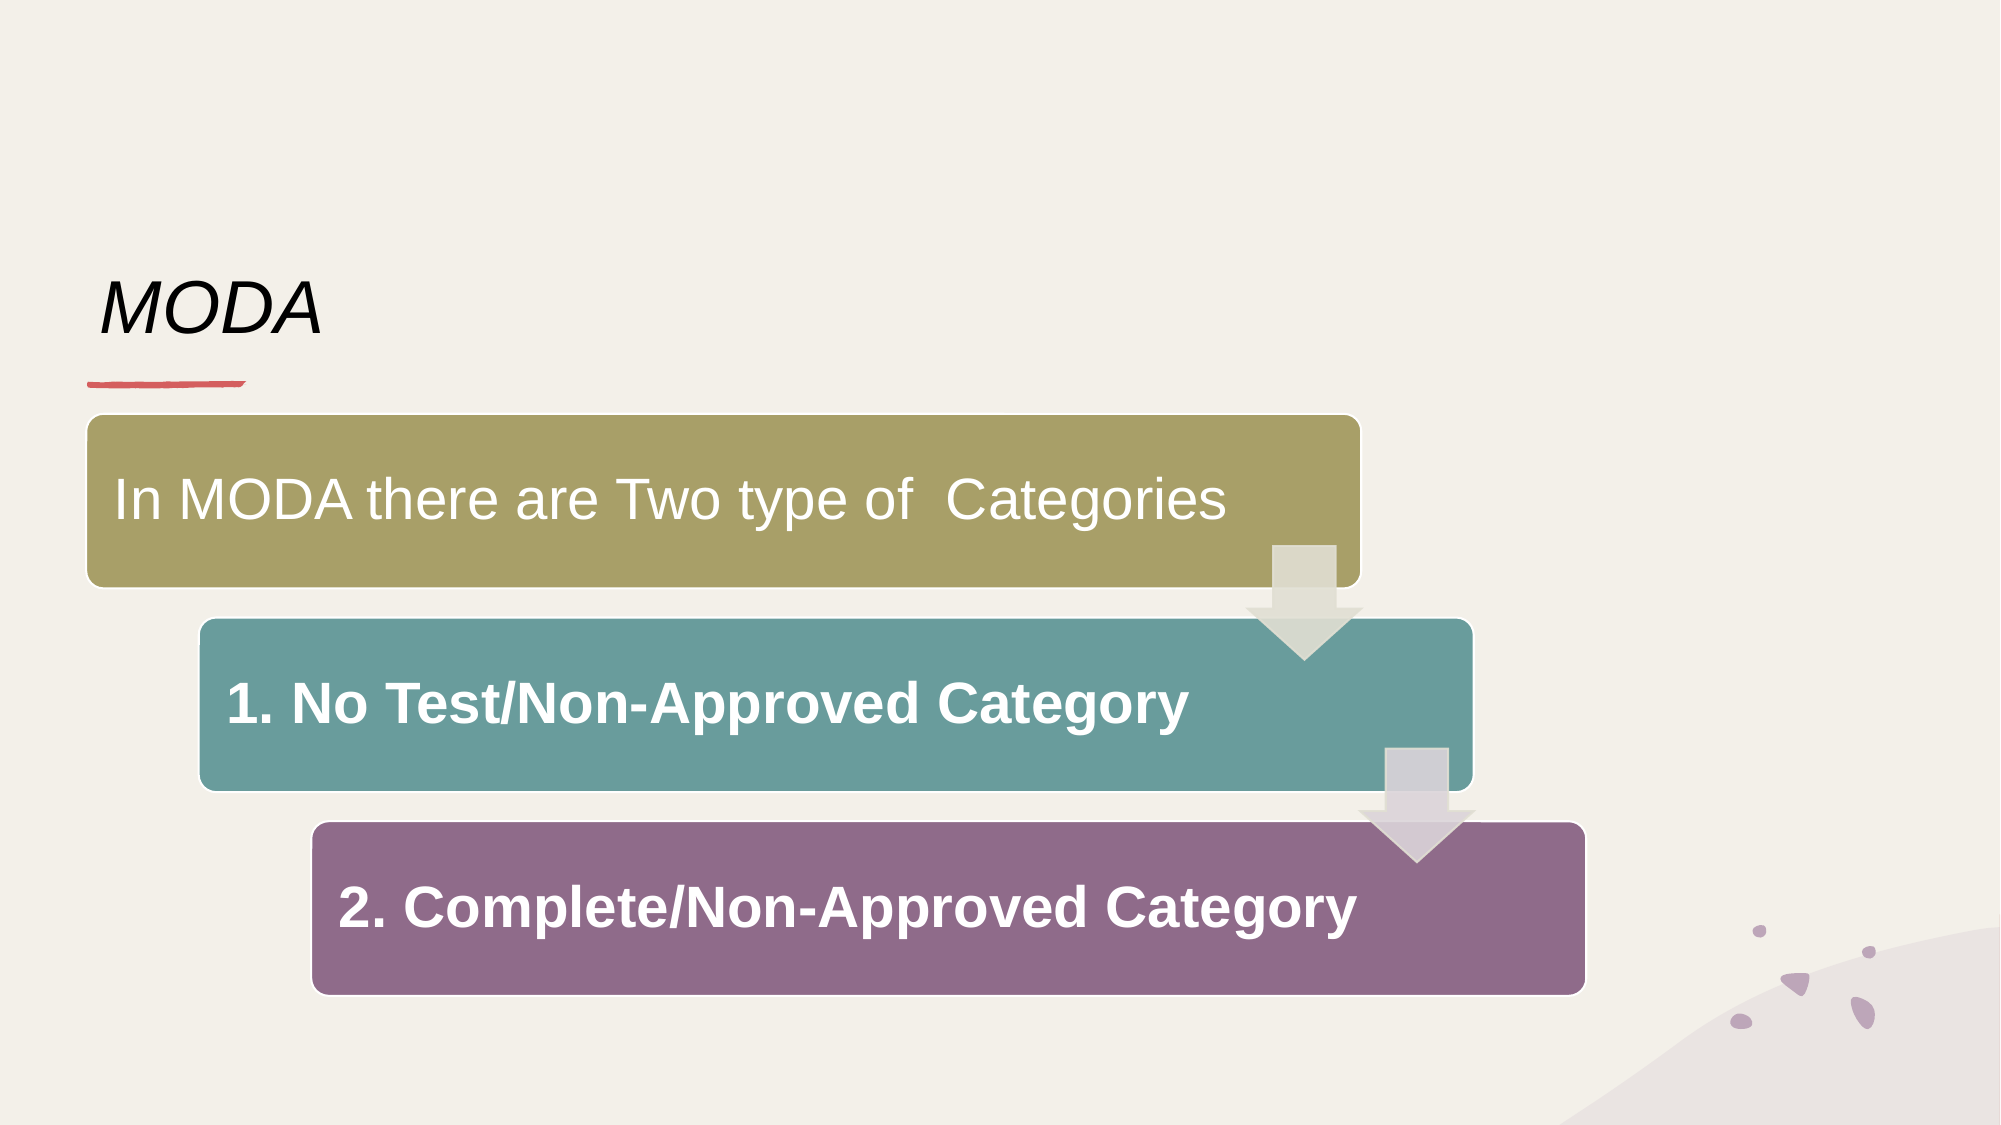

# MODA

In MODA there are Two type of  Categories
1. No Test/Non-Approved Category
2. Complete/Non-Approved Category